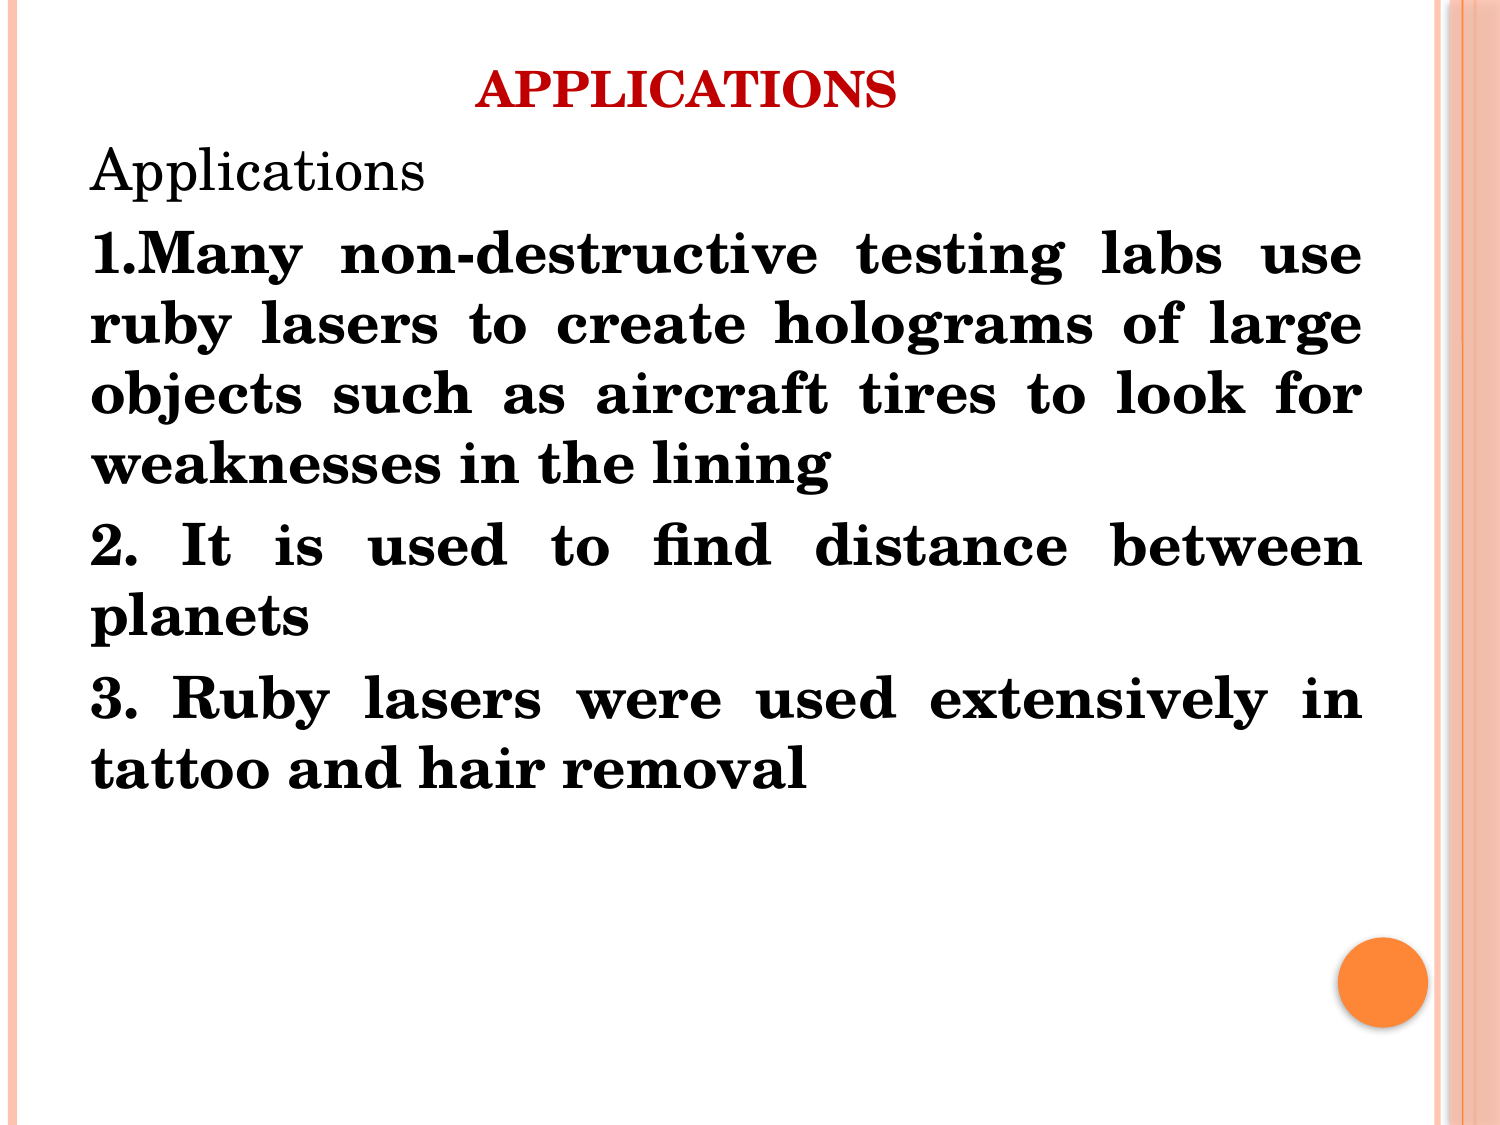

# Applications
Applications
1.Many non-destructive testing labs use ruby lasers to create holograms of large objects such as aircraft tires to look for weaknesses in the lining
2. It is used to find distance between planets
3. Ruby lasers were used extensively in tattoo and hair removal